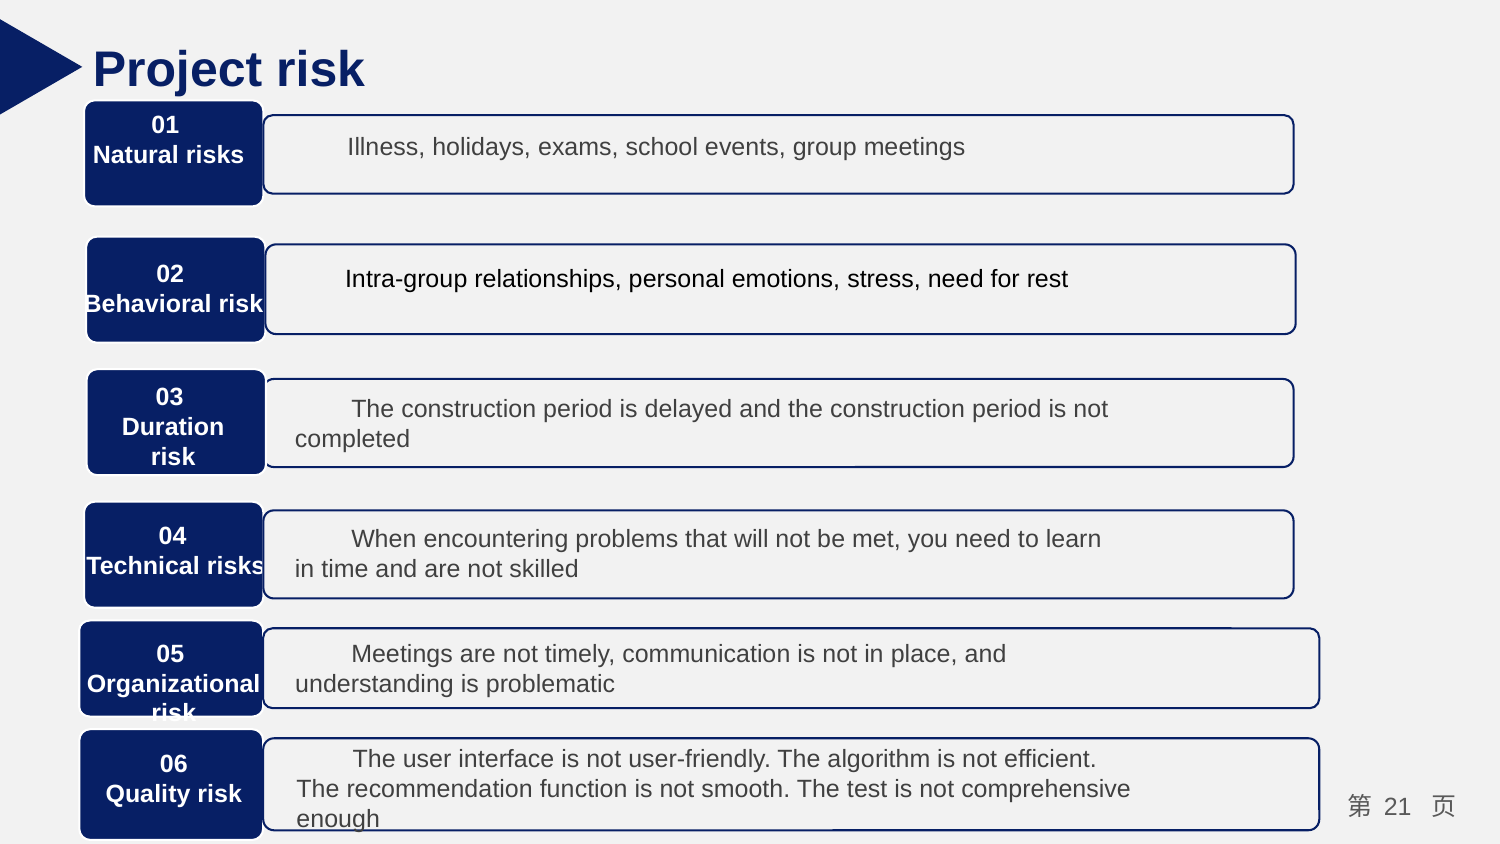

Project risk

01
Natural risks

Illness, holidays, exams, school events, group meetings

Intra-group relationships, personal emotions, stress, need for rest
02
Behavioral risk

03
Duration risk

The construction period is delayed and the construction period is not completed

04
Technical risks
When encountering problems that will not be met, you need to learn in time and are not skilled

05
Organizational risk
Meetings are not timely, communication is not in place, and understanding is problematic

The user interface is not user-friendly. The algorithm is not efficient. The recommendation function is not smooth. The test is not comprehensive enough

06
Quality risk